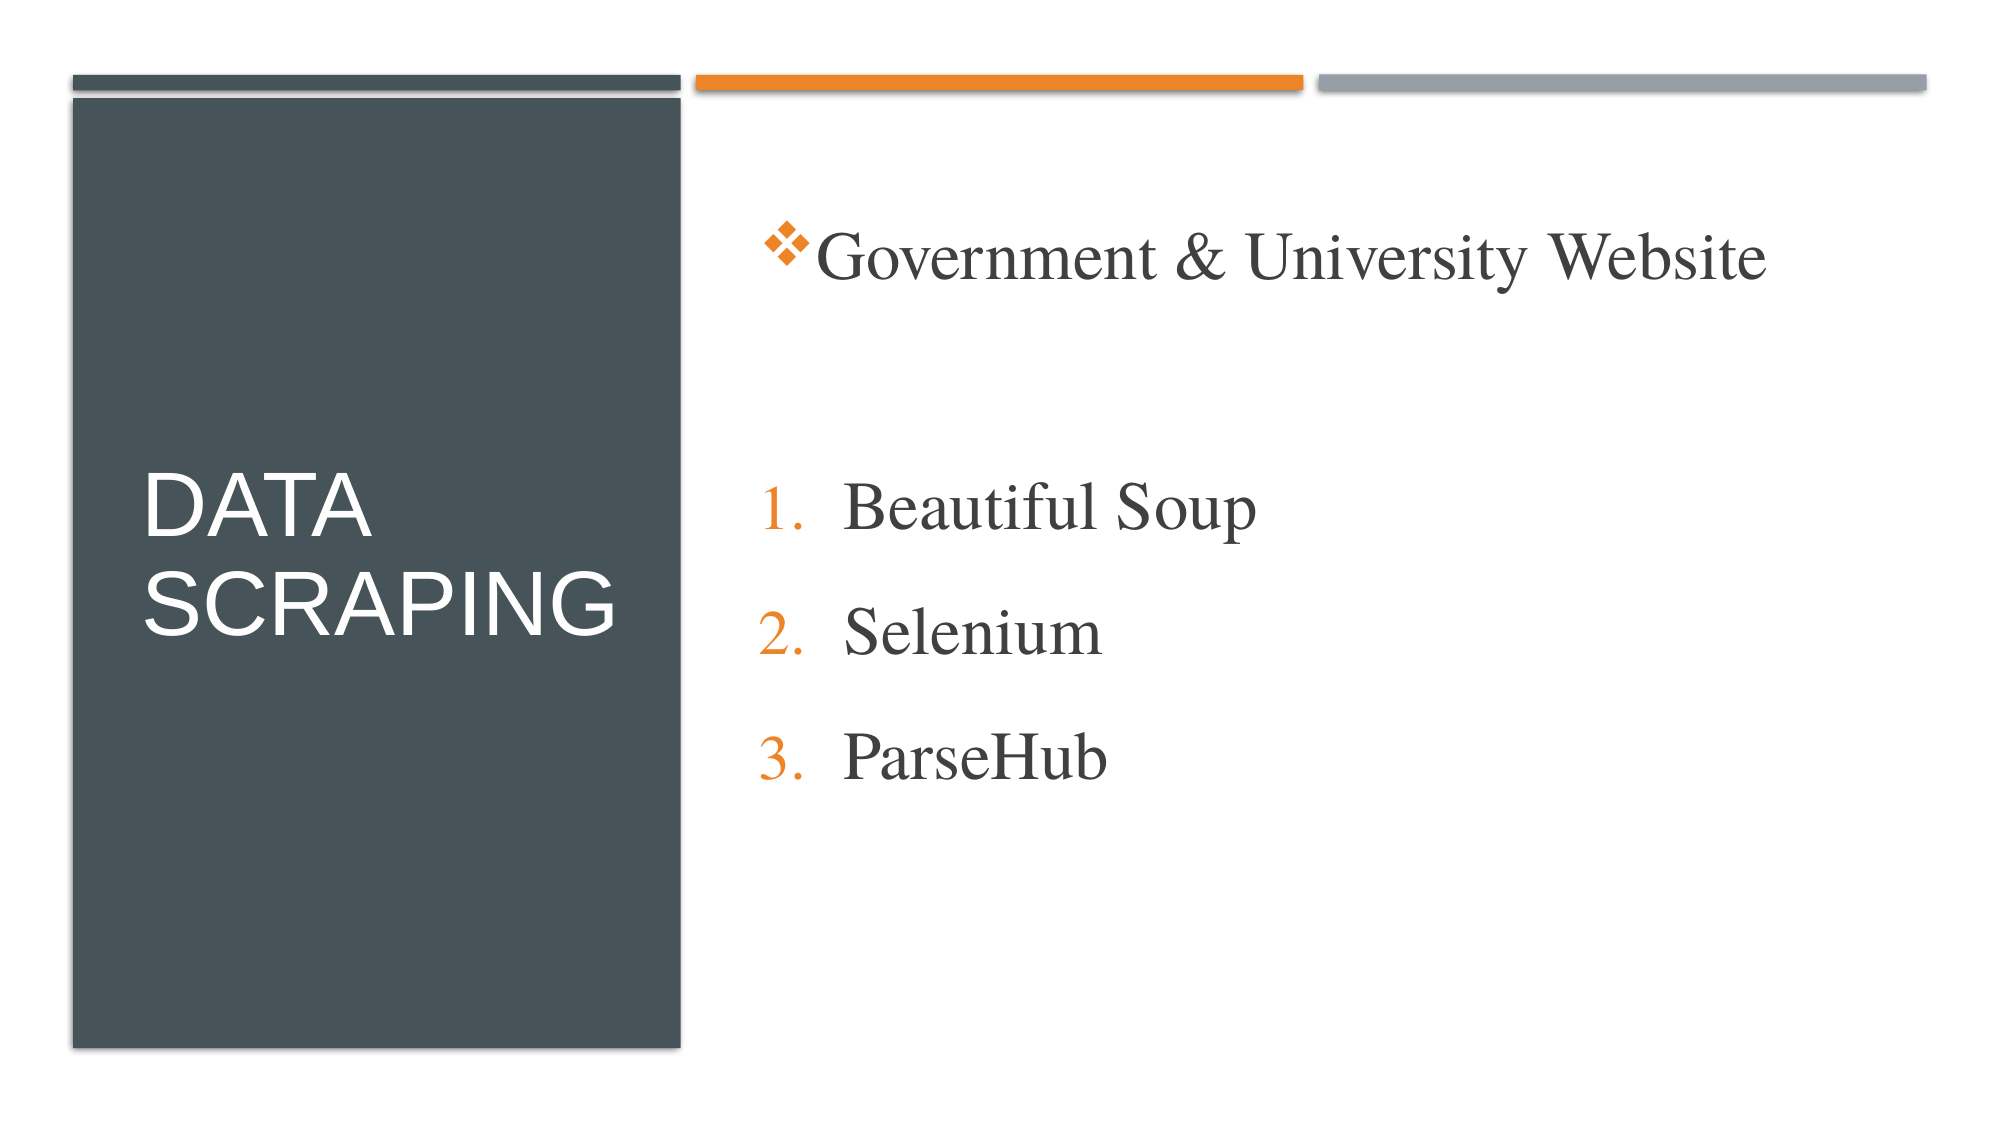

Government & University Website

Beautiful Soup
Selenium
ParseHub
# Data  Scraping